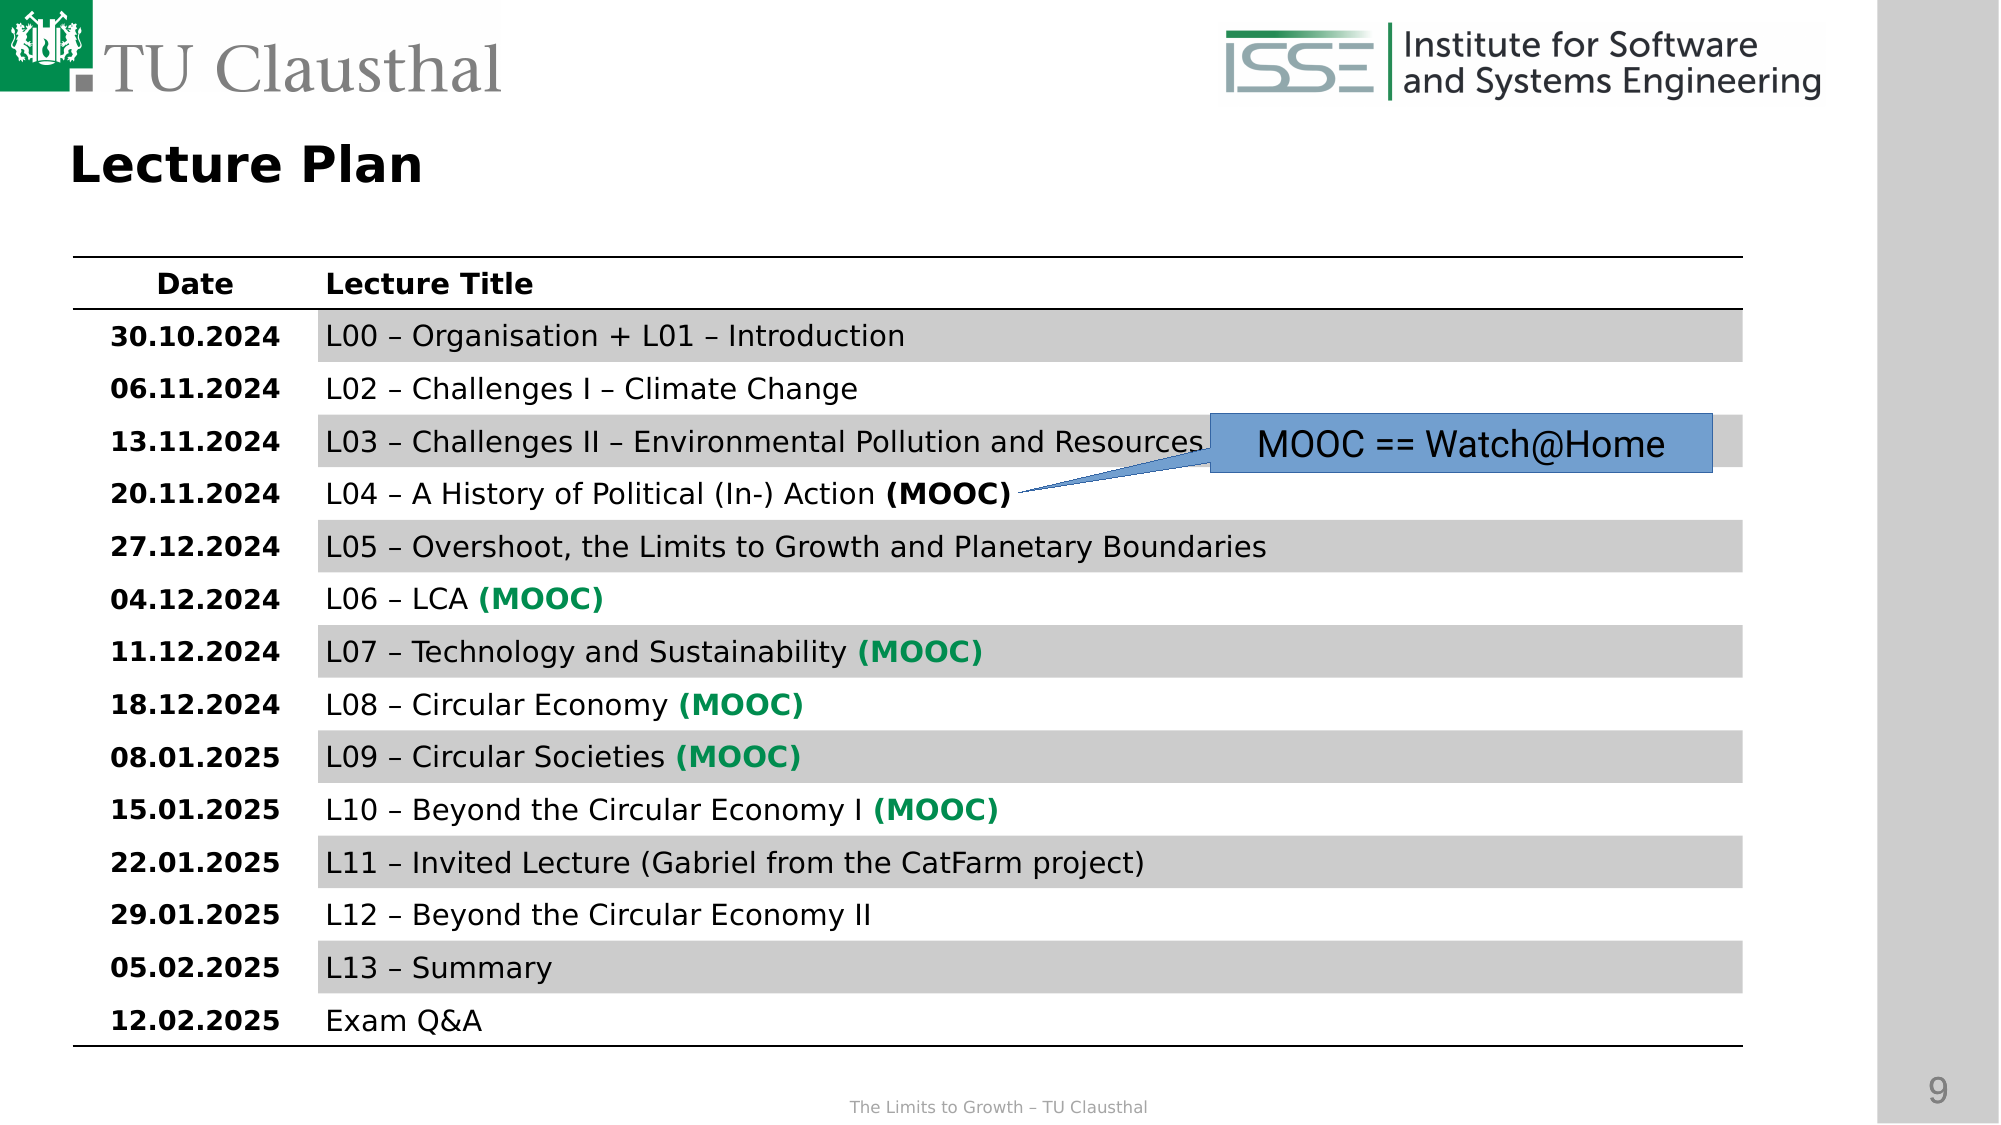

Lecture Plan
| Date | Lecture Title |
| --- | --- |
| 30.10.2024 | L00 – Organisation + L01 – Introduction |
| 06.11.2024 | L02 – Challenges I – Climate Change |
| 13.11.2024 | L03 – Challenges II – Environmental Pollution and Resources |
| 20.11.2024 | L04 – A History of Political (In-) Action (MOOC) |
| 27.12.2024 | L05 – Overshoot, the Limits to Growth and Planetary Boundaries |
| 04.12.2024 | L06 – LCA (MOOC) |
| 11.12.2024 | L07 – Technology and Sustainability (MOOC) |
| 18.12.2024 | L08 – Circular Economy (MOOC) |
| 08.01.2025 | L09 – Circular Societies (MOOC) |
| 15.01.2025 | L10 – Beyond the Circular Economy I (MOOC) |
| 22.01.2025 | L11 – Invited Lecture (Gabriel from the CatFarm project) |
| 29.01.2025 | L12 – Beyond the Circular Economy II |
| 05.02.2025 | L13 – Summary |
| 12.02.2025 | Exam Q&A |
MOOC == Watch@Home